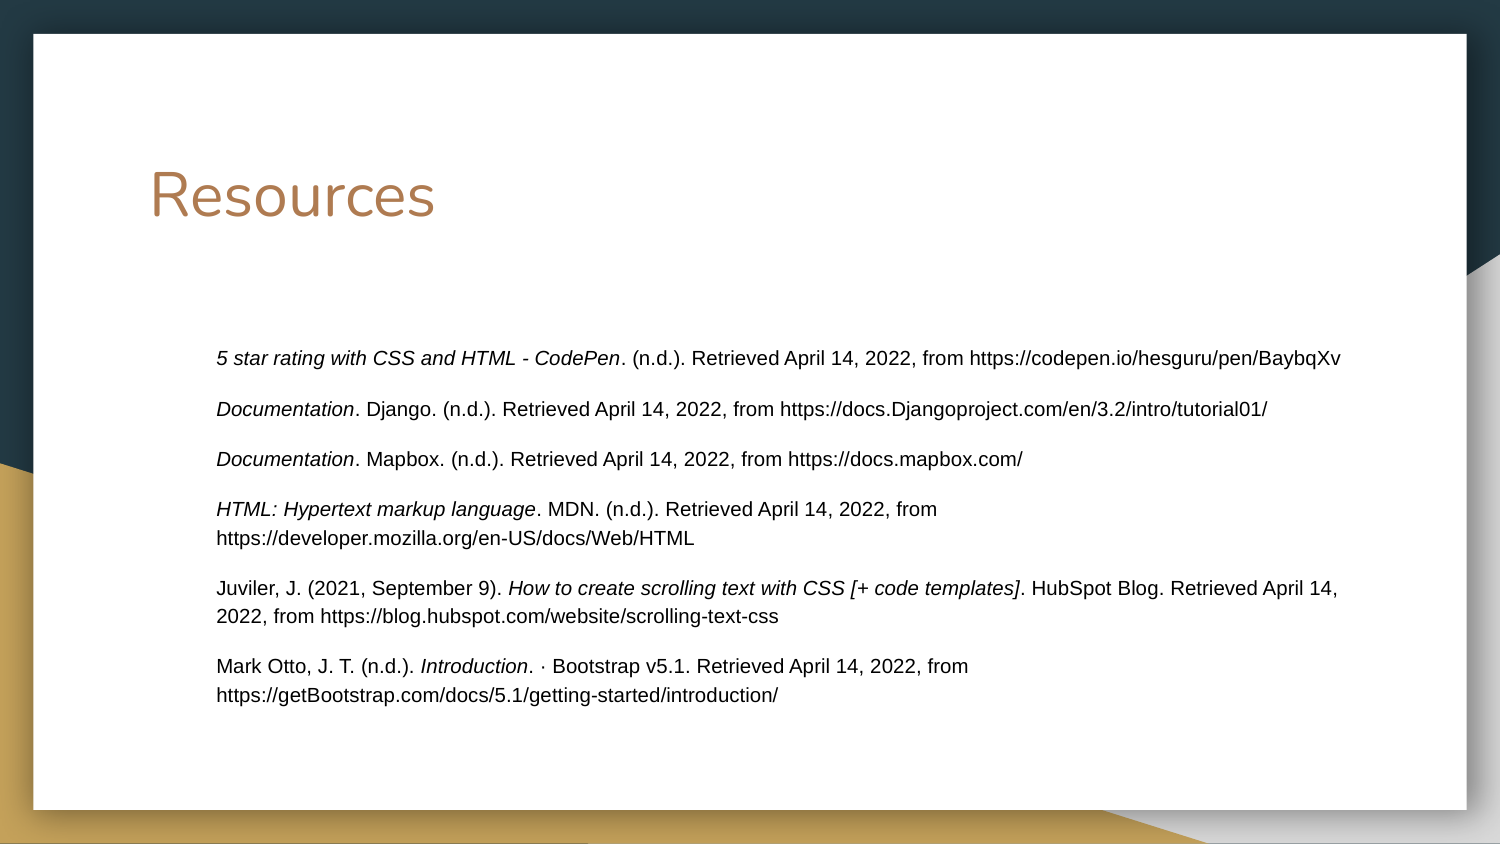

# Resources
5 star rating with CSS and HTML - CodePen. (n.d.). Retrieved April 14, 2022, from https://codepen.io/hesguru/pen/BaybqXv
Documentation. Django. (n.d.). Retrieved April 14, 2022, from https://docs.Djangoproject.com/en/3.2/intro/tutorial01/
Documentation. Mapbox. (n.d.). Retrieved April 14, 2022, from https://docs.mapbox.com/
HTML: Hypertext markup language. MDN. (n.d.). Retrieved April 14, 2022, from https://developer.mozilla.org/en-US/docs/Web/HTML
Juviler, J. (2021, September 9). How to create scrolling text with CSS [+ code templates]. HubSpot Blog. Retrieved April 14, 2022, from https://blog.hubspot.com/website/scrolling-text-css
Mark Otto, J. T. (n.d.). Introduction. · Bootstrap v5.1. Retrieved April 14, 2022, from https://getBootstrap.com/docs/5.1/getting-started/introduction/